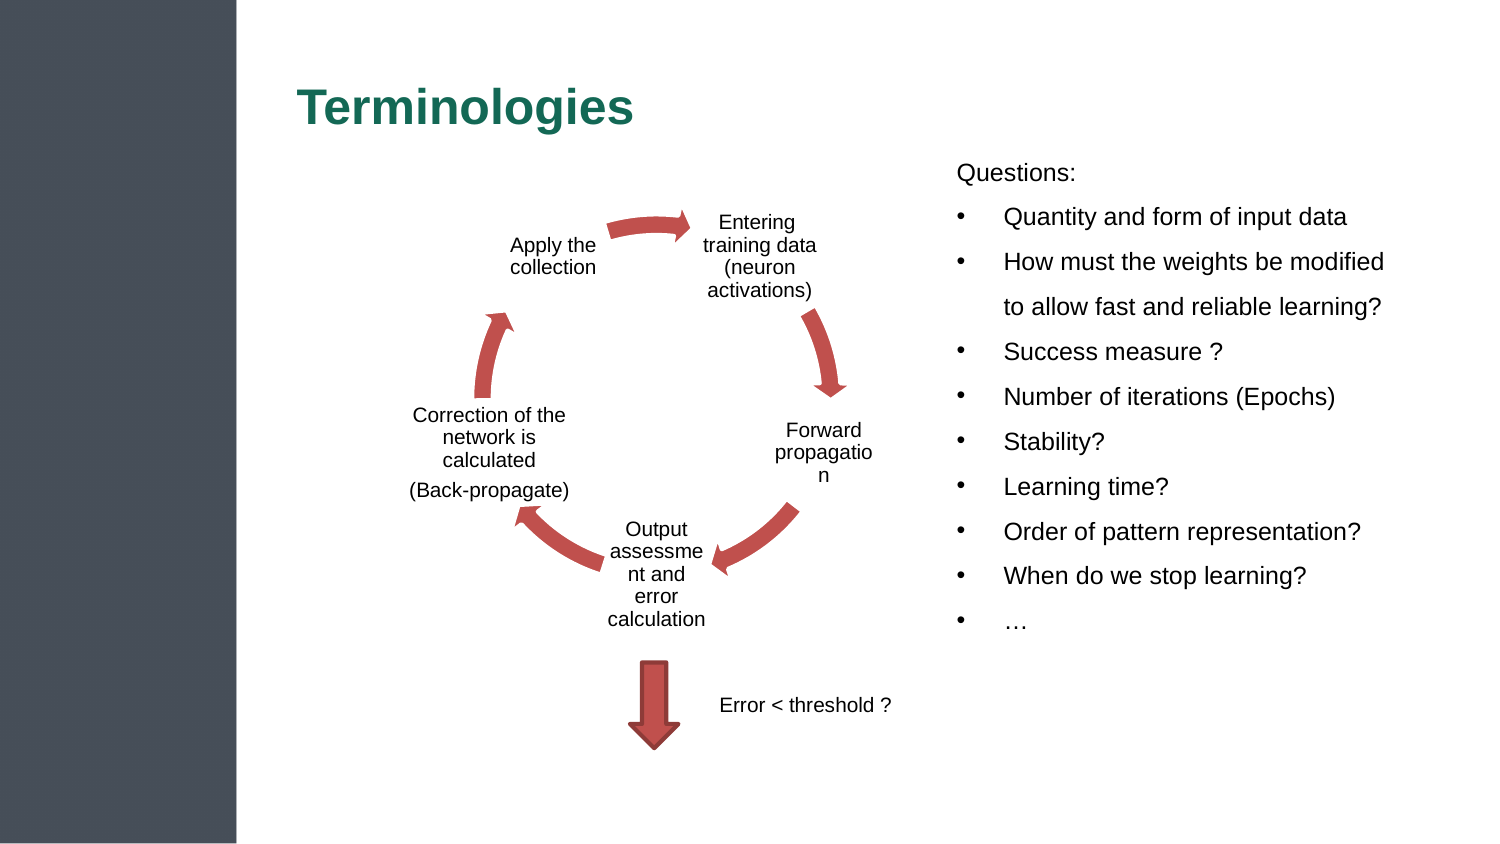

# Terminologies
Questions:
Quantity and form of input data
How must the weights be modified to allow fast and reliable learning?
Success measure ?
Number of iterations (Epochs)
Stability?
Learning time?
Order of pattern representation?
When do we stop learning?
…
Entering  training data (neuron activations)
Forward propagation
Output assessment and error calculation
Correction of the network is calculated
(Back-propagate)
Apply the collection

Error < threshold ?